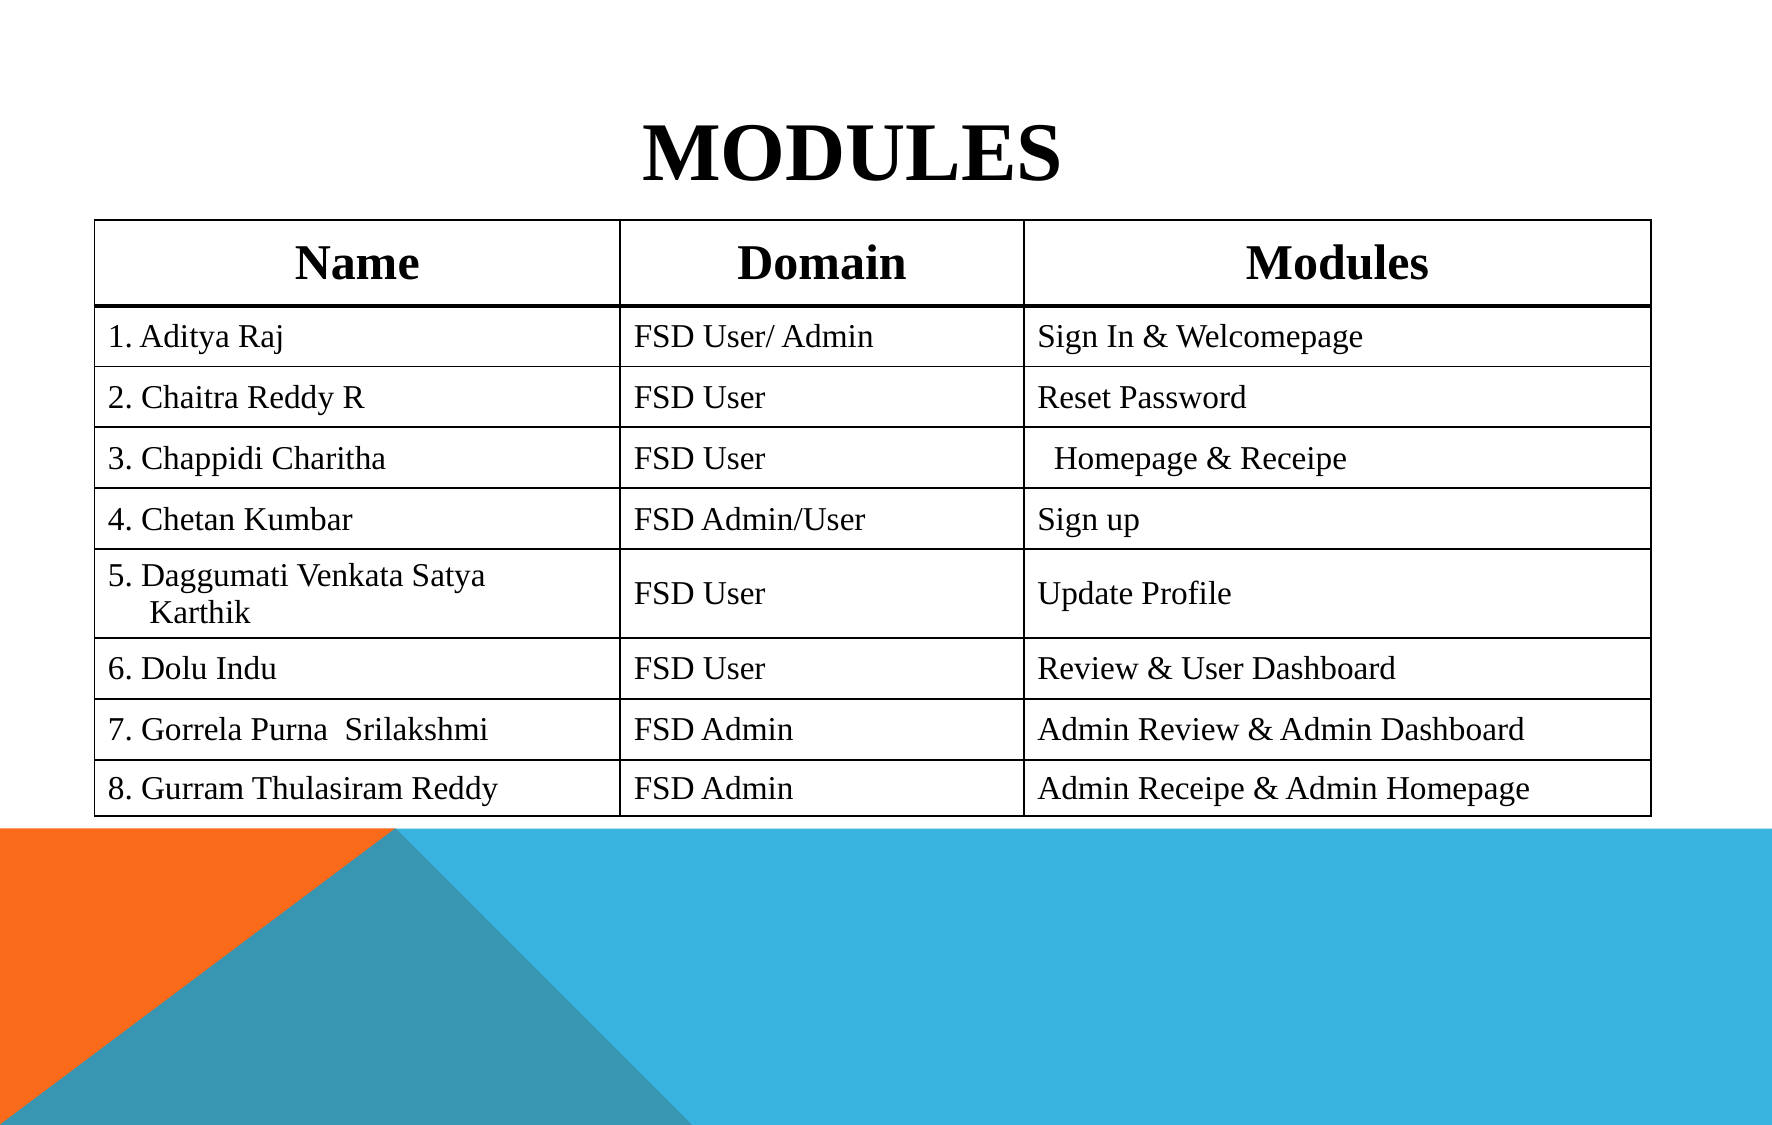

MODULES
| Name | Domain | Modules |
| --- | --- | --- |
| 1. Aditya Raj | FSD User/ Admin | Sign In & Welcomepage |
| 2. Chaitra Reddy R | FSD User | Reset Password |
| 3. Chappidi Charitha | FSD User | Homepage & Receipe |
| 4. Chetan Kumbar | FSD Admin/User | Sign up |
| 5. Daggumati Venkata Satya Karthik | FSD User | Update Profile |
| 6. Dolu Indu | FSD User | Review & User Dashboard |
| 7. Gorrela Purna Srilakshmi | FSD Admin | Admin Review & Admin Dashboard |
| 8. Gurram Thulasiram Reddy | FSD Admin | Admin Receipe & Admin Homepage |